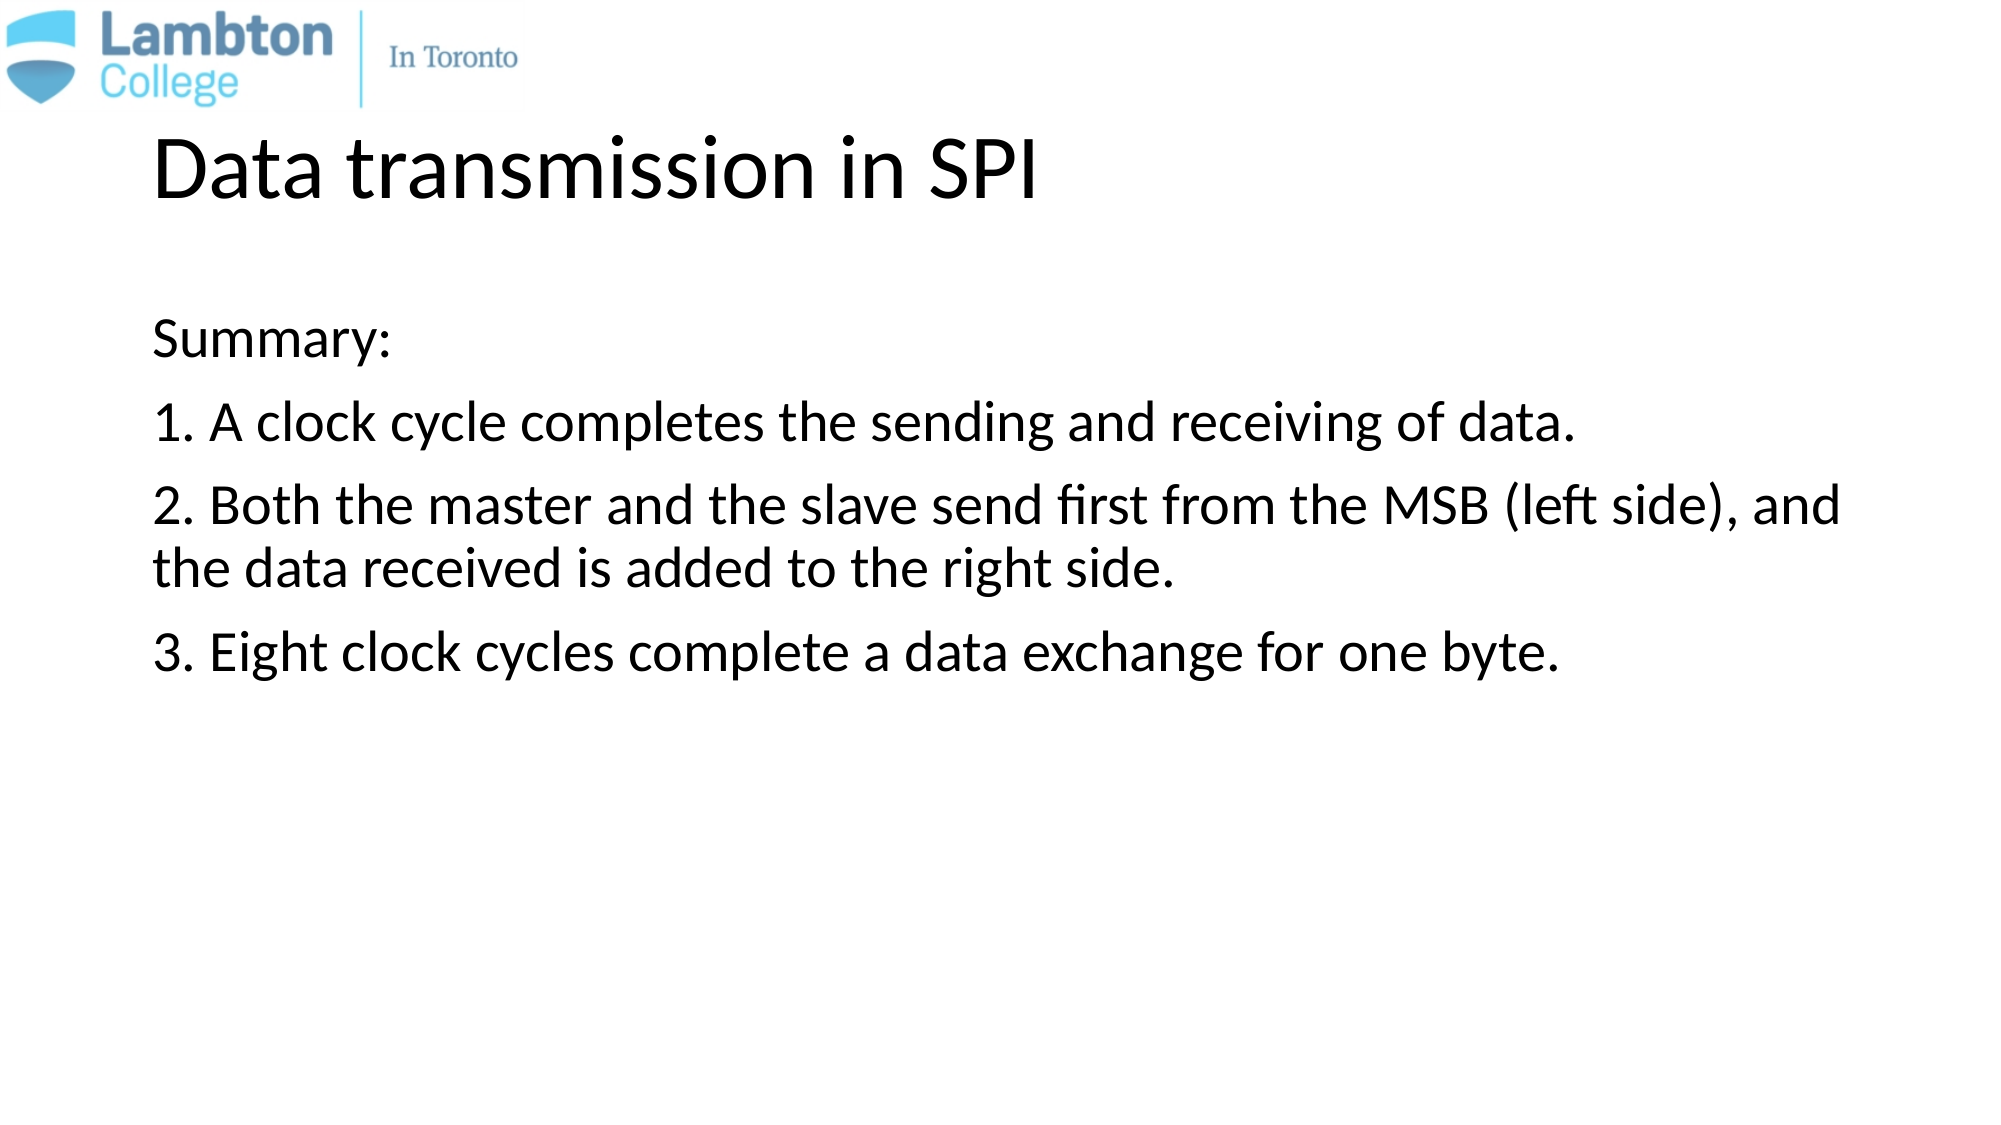

# Data transmission in SPI
Summary:
1. A clock cycle completes the sending and receiving of data.
2. Both the master and the slave send first from the MSB (left side), and the data received is added to the right side.
3. Eight clock cycles complete a data exchange for one byte.